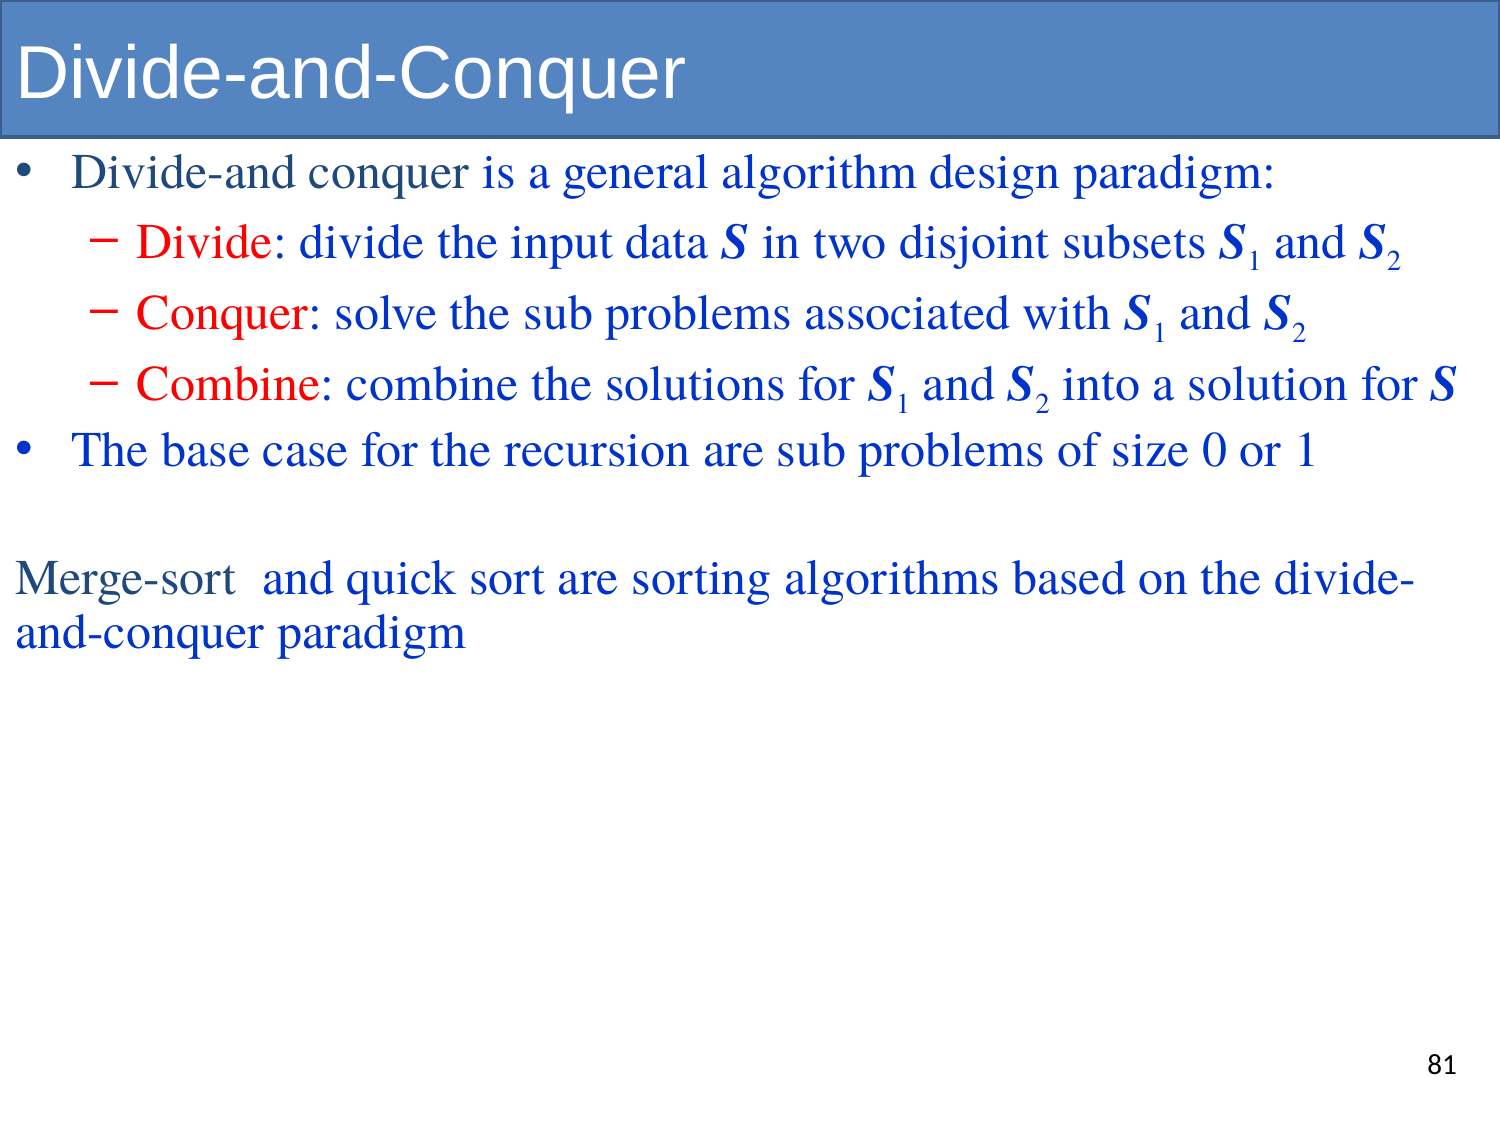

# Divide-and-Conquer
Divide-and conquer is a general algorithm design paradigm:
Divide: divide the input data S in two disjoint subsets S1 and S2
Conquer: solve the sub problems associated with S1 and S2
Combine: combine the solutions for S1 and S2 into a solution for S
The base case for the recursion are sub problems of size 0 or 1

Merge-sort  and quick sort are sorting algorithms based on the divide-and-conquer paradigm

81